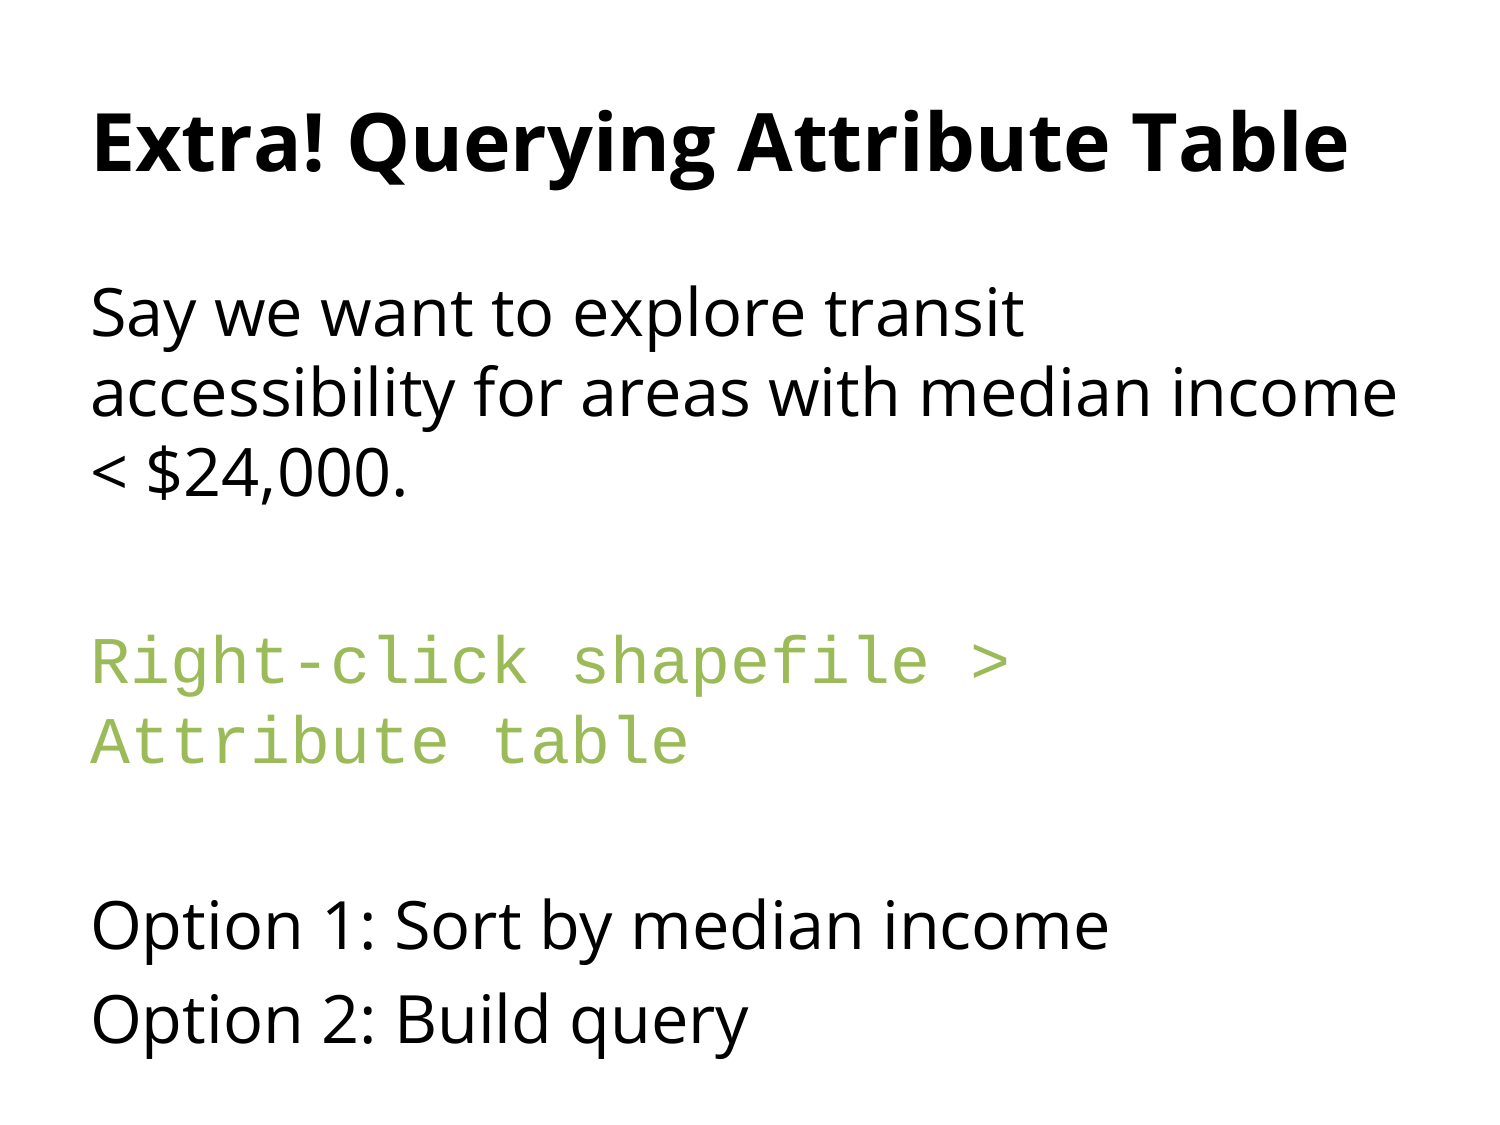

# Extra! Querying Attribute Table
Say we want to explore transit accessibility for areas with median income < $24,000.

Right-click shapefile > Attribute table

Option 1: Sort by median income
Option 2: Build query